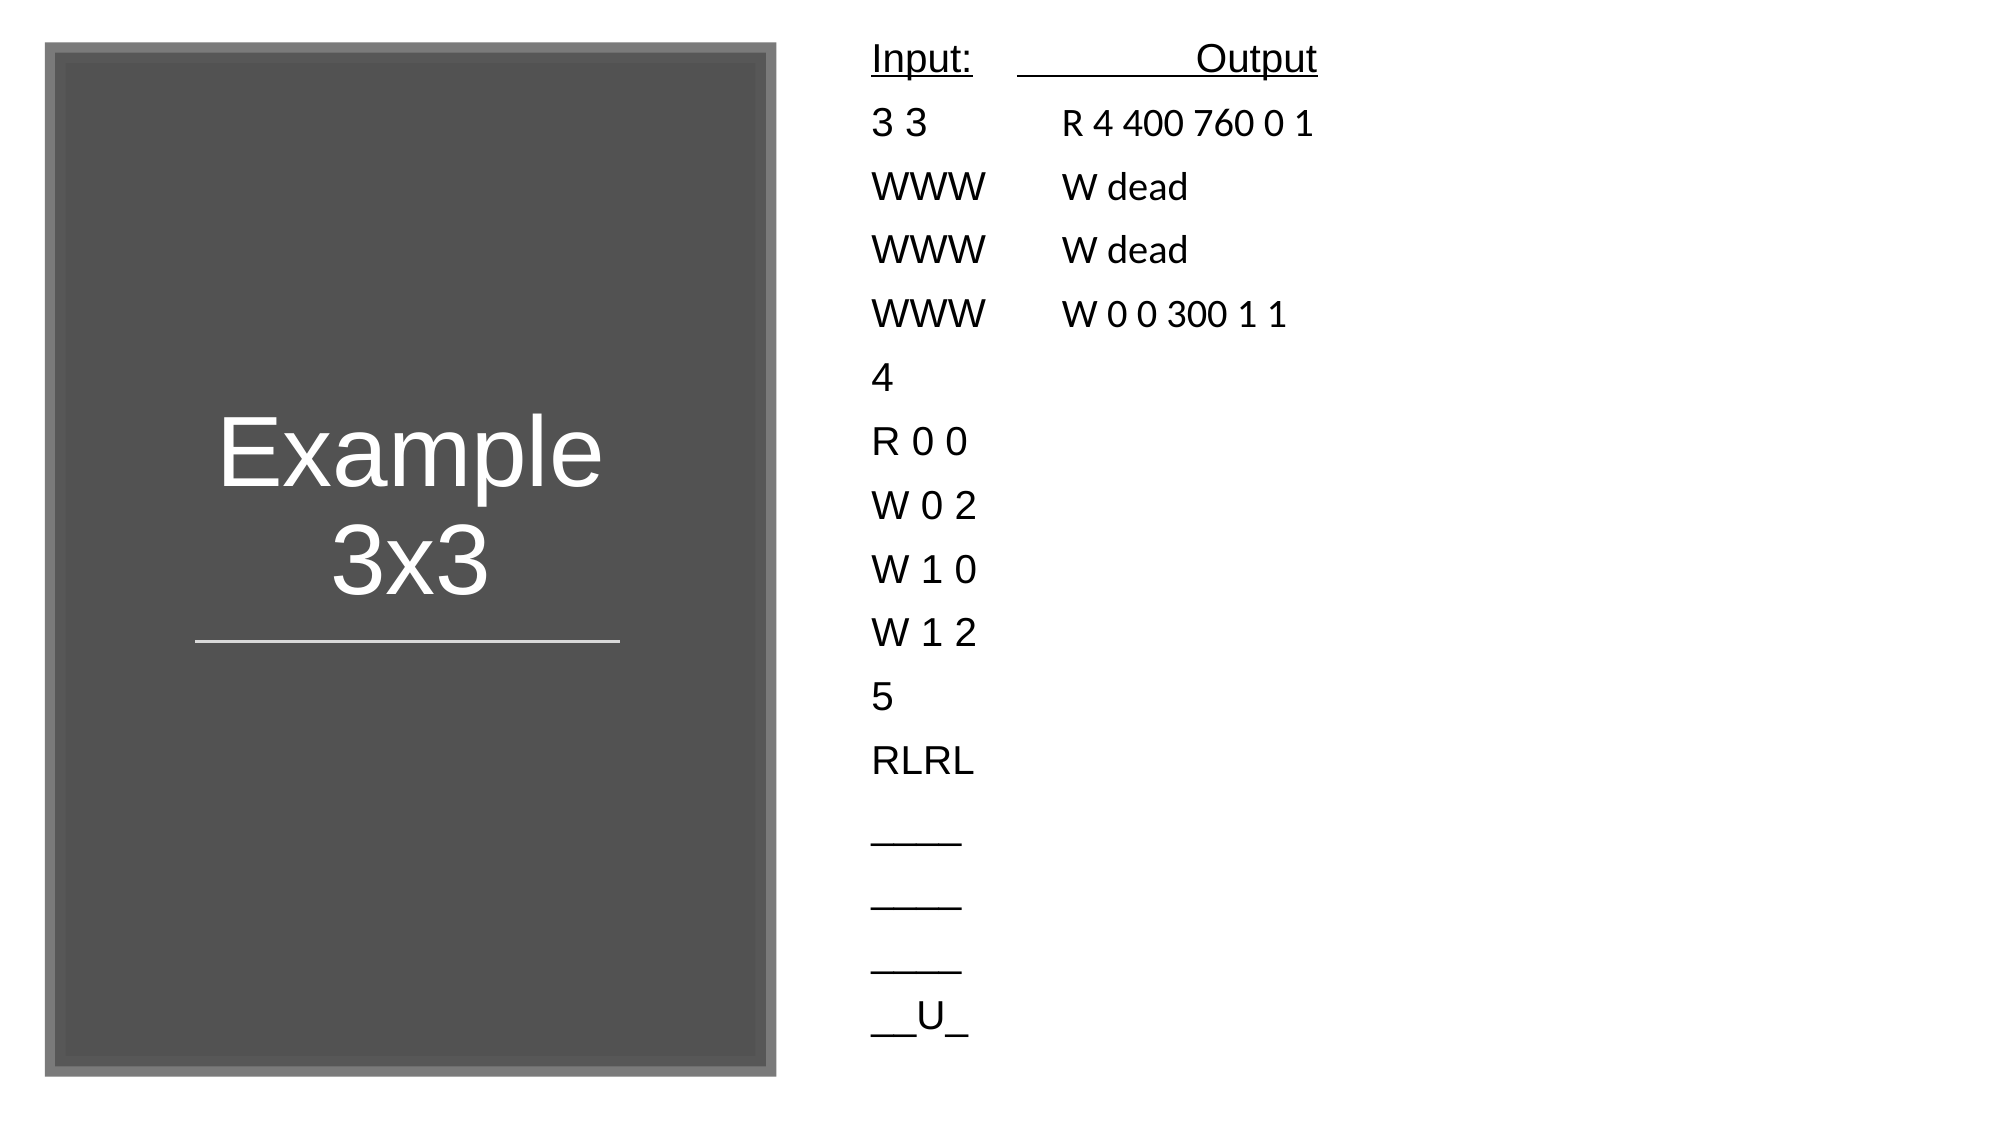

Input:					                Output
3 3					    R 4 400 760 0 1
WWW					    W dead
WWW					    W dead
WWW					    W 0 0 300 1 1
4
R 0 0
W 0 2
W 1 0
W 1 2
5
RLRL
____
____
____
__U_

# Example 3x3